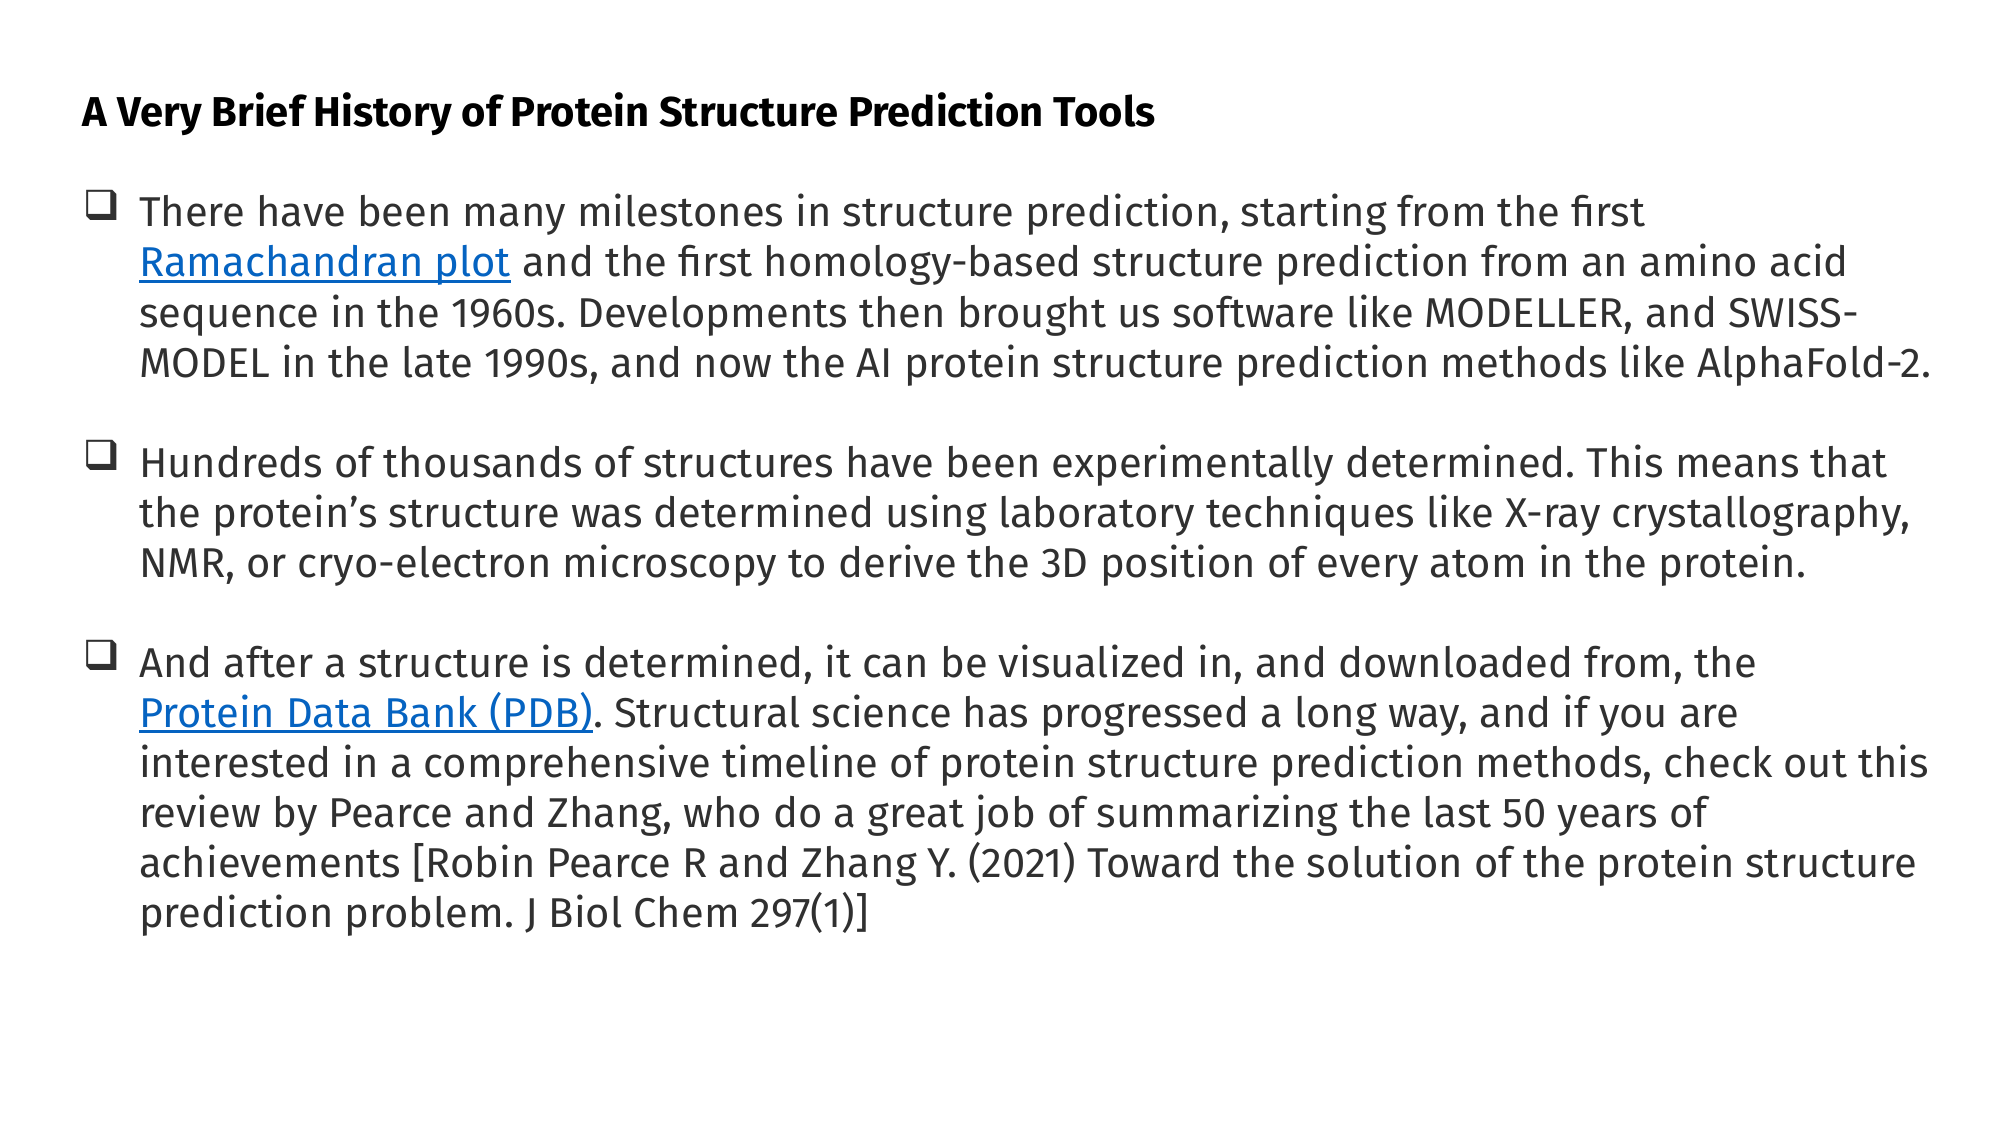

A Very Brief History of Protein Structure Prediction Tools

There have been many milestones in structure prediction, starting from the first Ramachandran plot and the first homology-based structure prediction from an amino acid sequence in the 1960s. Developments then brought us software like MODELLER, and SWISS-MODEL in the late 1990s, and now the AI protein structure prediction methods like AlphaFold-2.

Hundreds of thousands of structures have been experimentally determined. This means that the protein’s structure was determined using laboratory techniques like X-ray crystallography, NMR, or cryo-electron microscopy to derive the 3D position of every atom in the protein.

And after a structure is determined, it can be visualized in, and downloaded from, the Protein Data Bank (PDB). Structural science has progressed a long way, and if you are interested in a comprehensive timeline of protein structure prediction methods, check out this review by Pearce and Zhang, who do a great job of summarizing the last 50 years of achievements [Robin Pearce R and Zhang Y. (2021) Toward the solution of the protein structure prediction problem. J Biol Chem 297(1)]